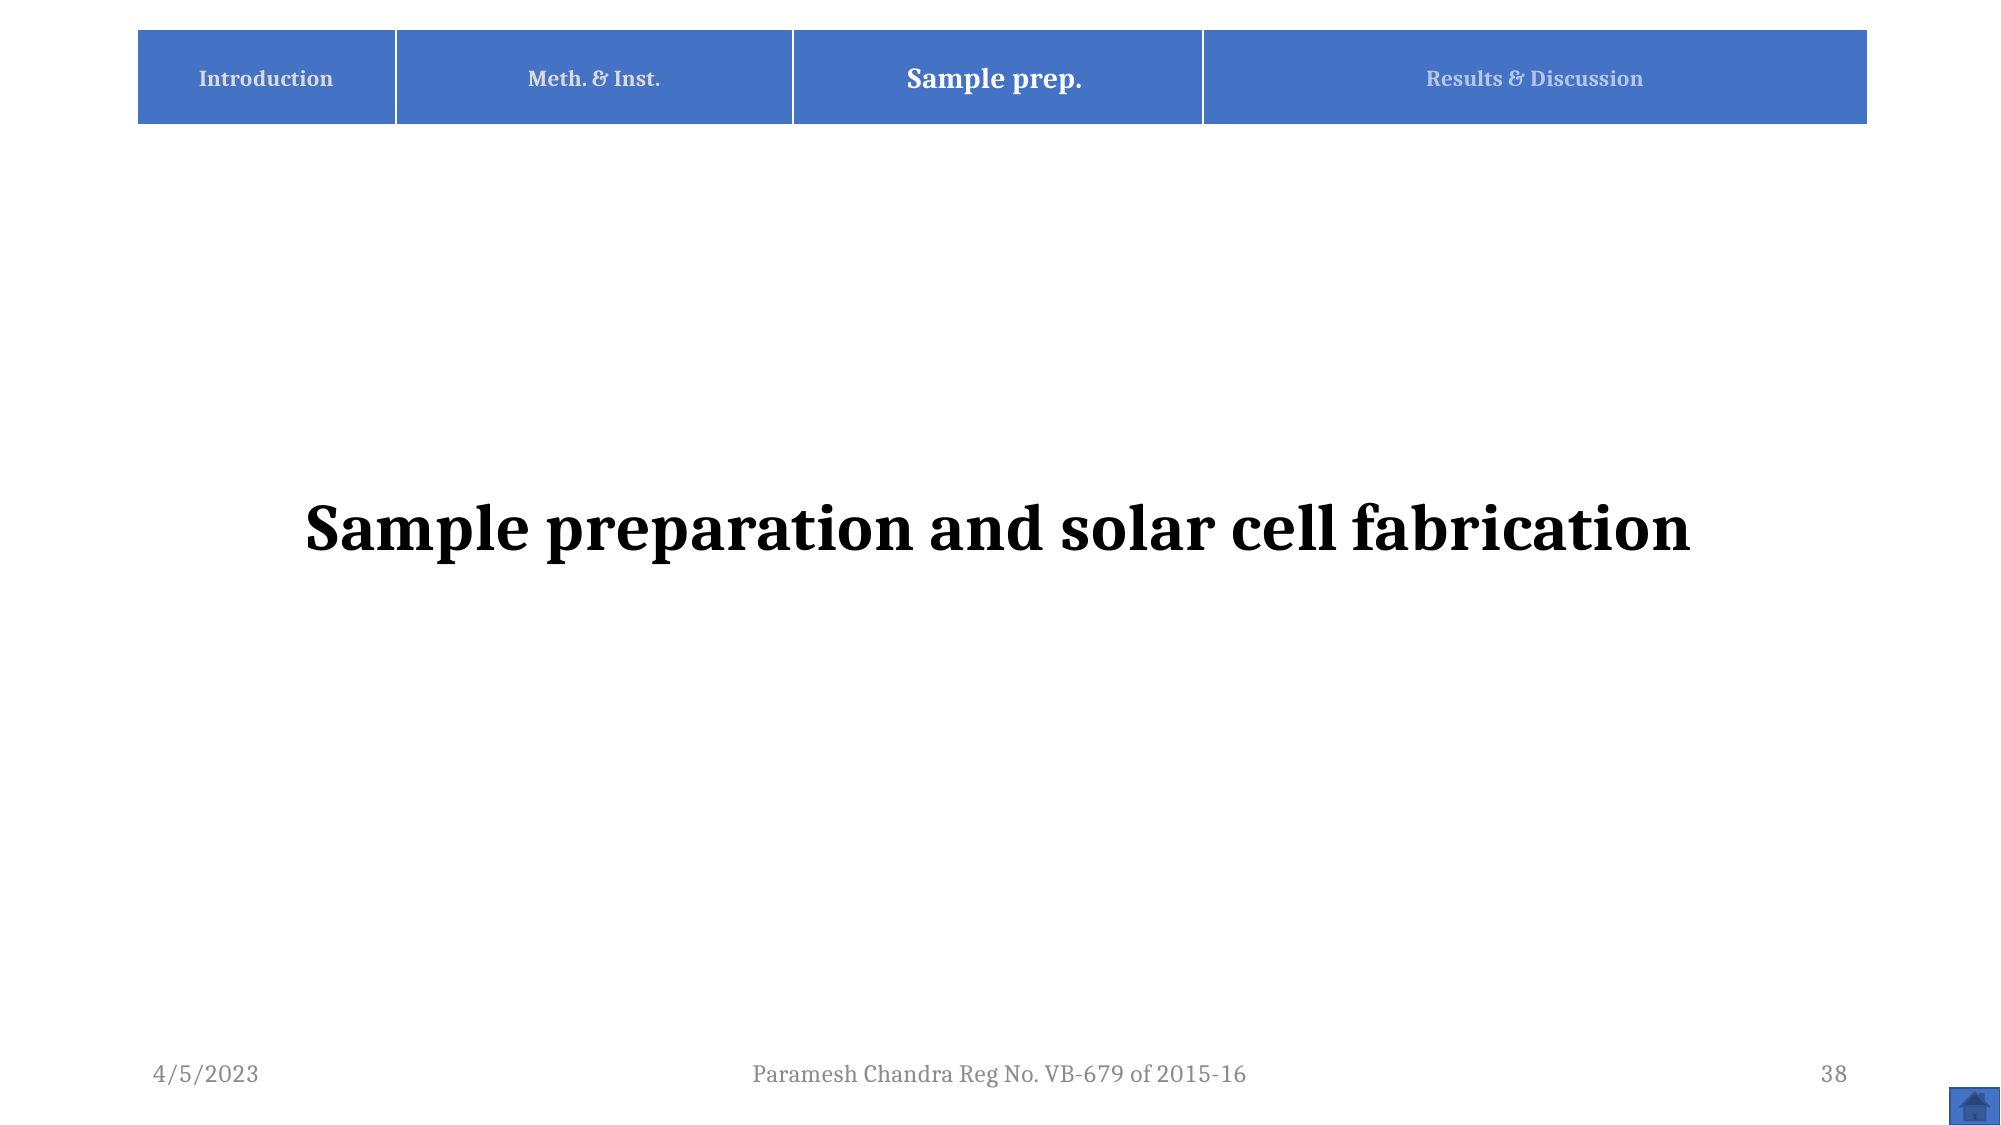

| Introduction | Meth. & Inst. | Sample prep. | Results & Discussion |
| --- | --- | --- | --- |
Sample preparation and solar cell fabrication
4/5/2023
Paramesh Chandra Reg No. VB-679 of 2015-16
38